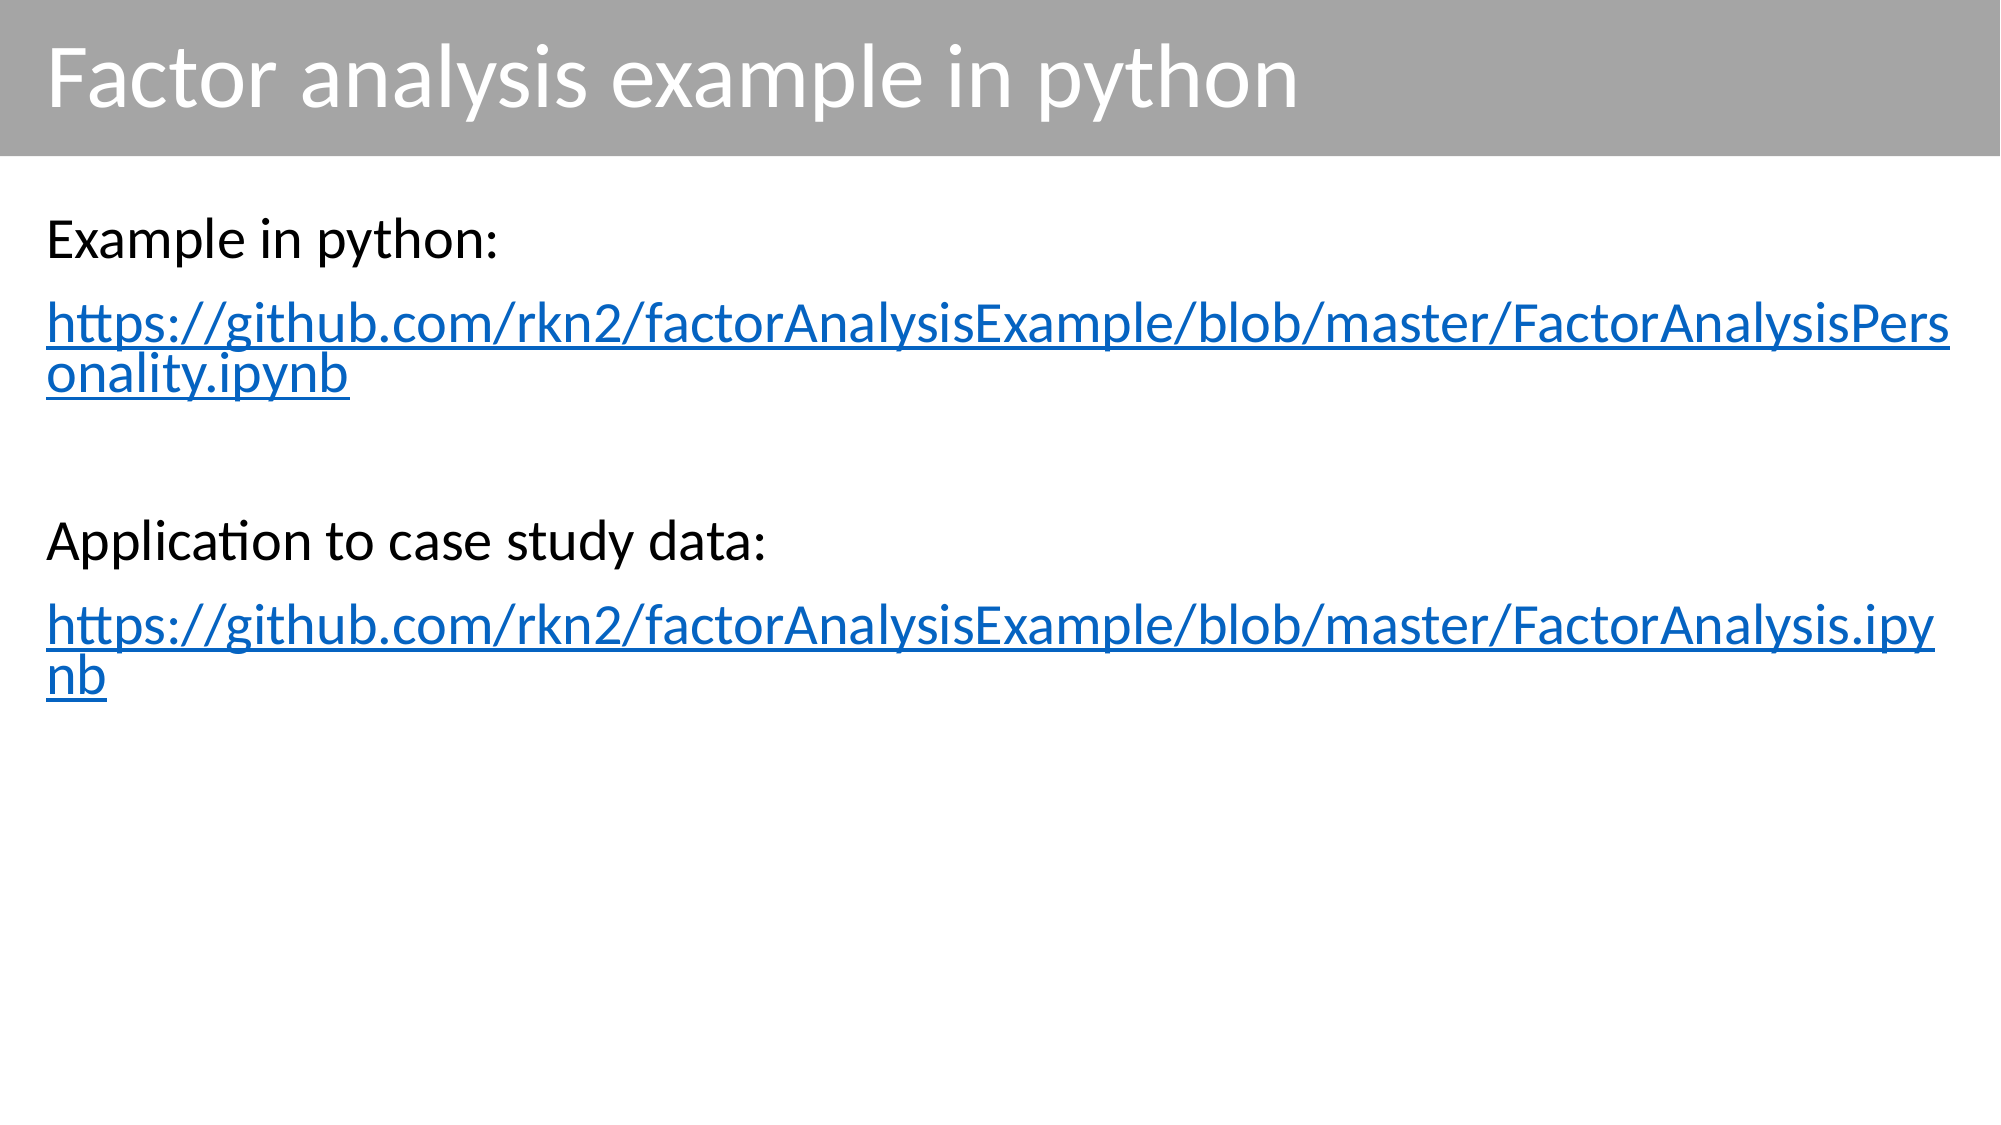

# Factor analysis example in python
Example in python:
https://github.com/rkn2/factorAnalysisExample/blob/master/FactorAnalysisPersonality.ipynb

Application to case study data:
https://github.com/rkn2/factorAnalysisExample/blob/master/FactorAnalysis.ipynb